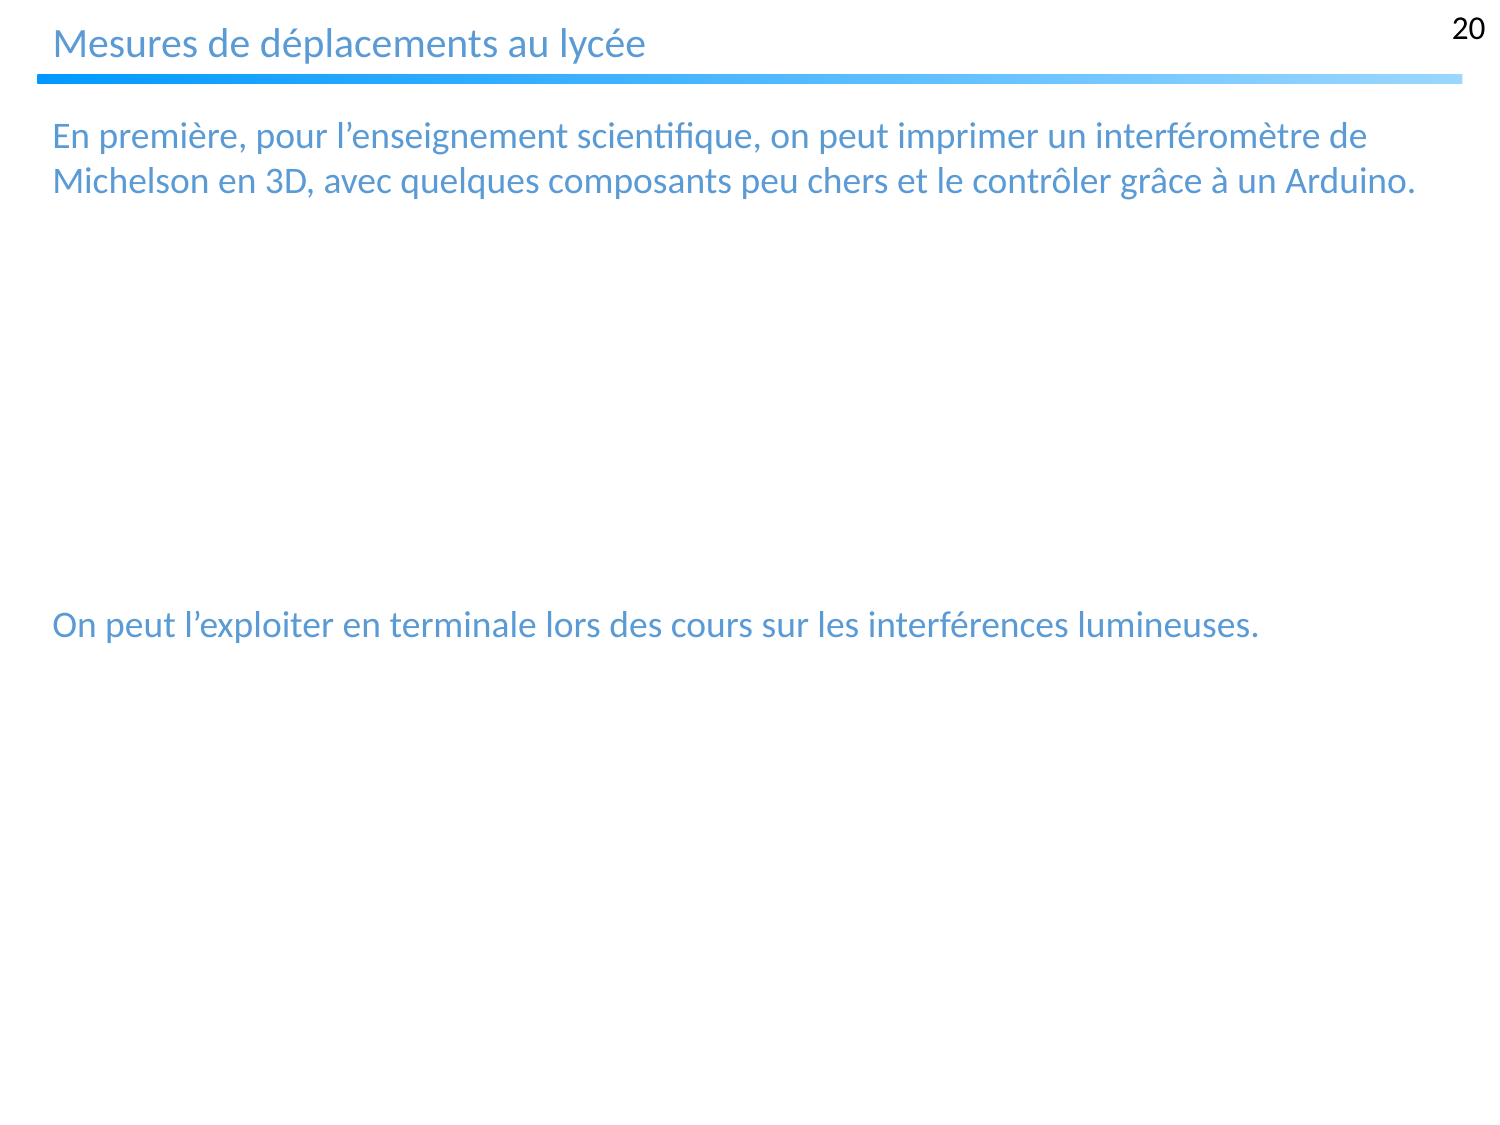

20
# Mesures de déplacements au lycée

En première, pour l’enseignement scientifique, on peut imprimer un interféromètre de Michelson en 3D, avec quelques composants peu chers et le contrôler grâce à un Arduino.
On peut l’exploiter en terminale lors des cours sur les interférences lumineuses.